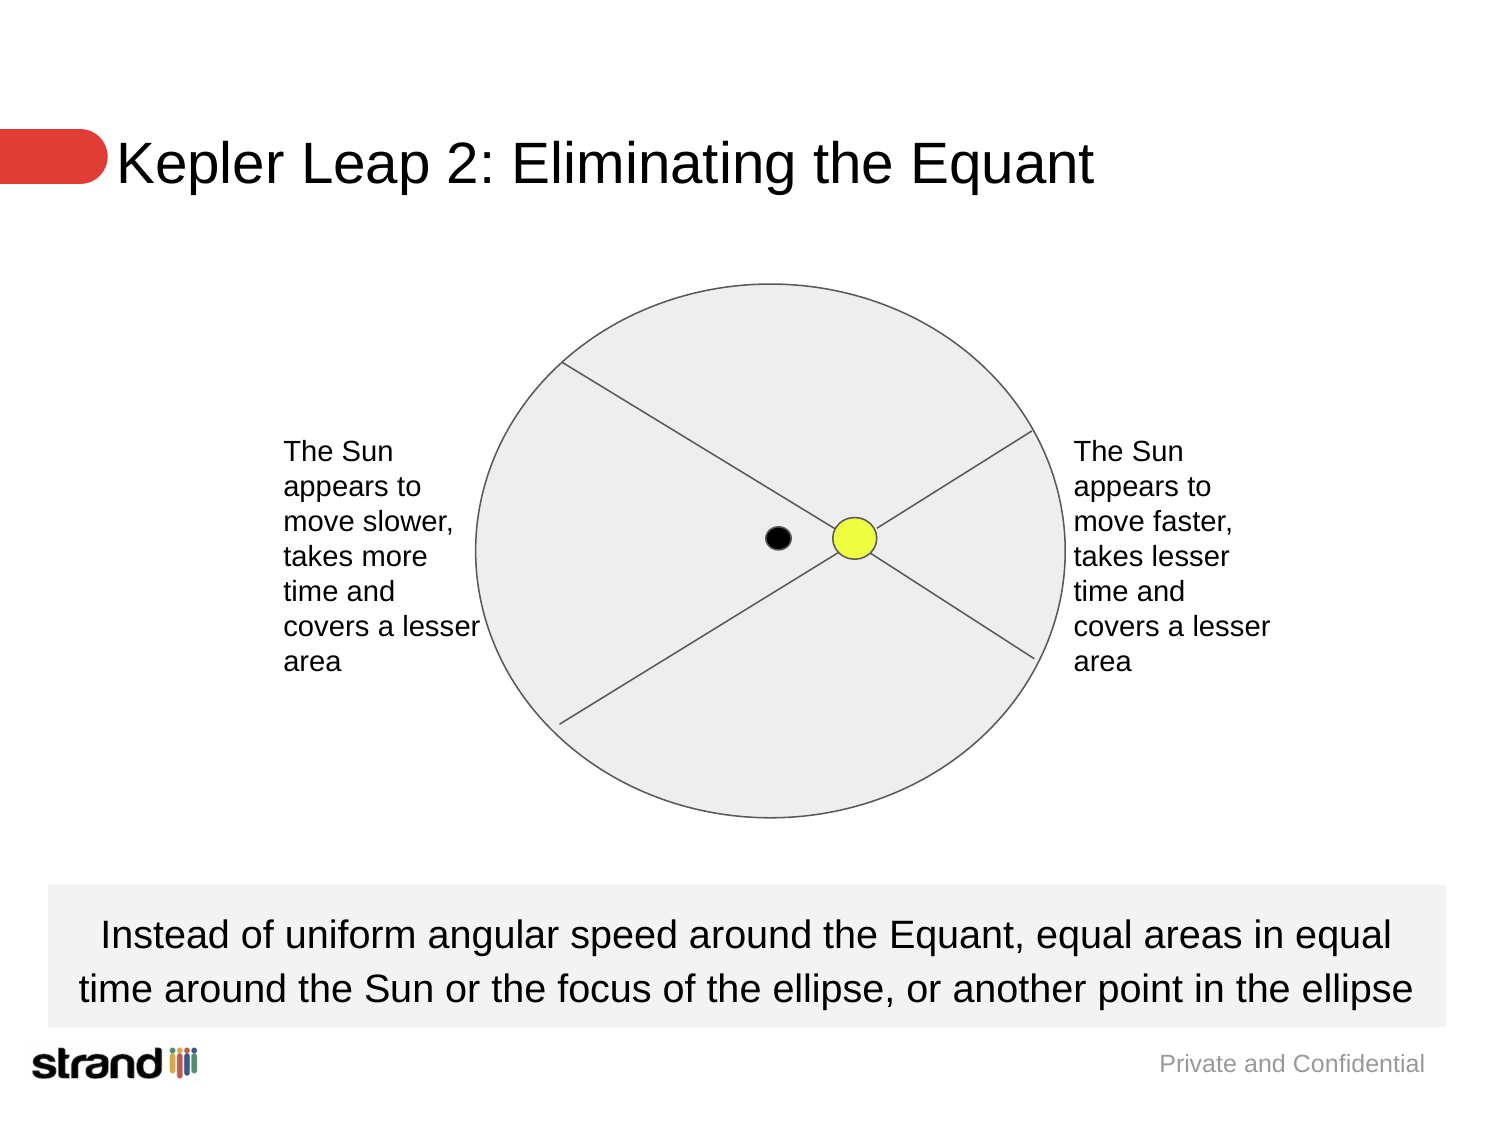

# Kepler Leap 2: Eliminating the Equant

The Sun appears to move slower, takes more time and covers a lesser area
The Sun appears to move faster, takes lesser time and covers a lesser area

Instead of uniform angular speed around the Equant, equal areas in equal time around the Sun or the focus of the ellipse, or another point in the ellipse